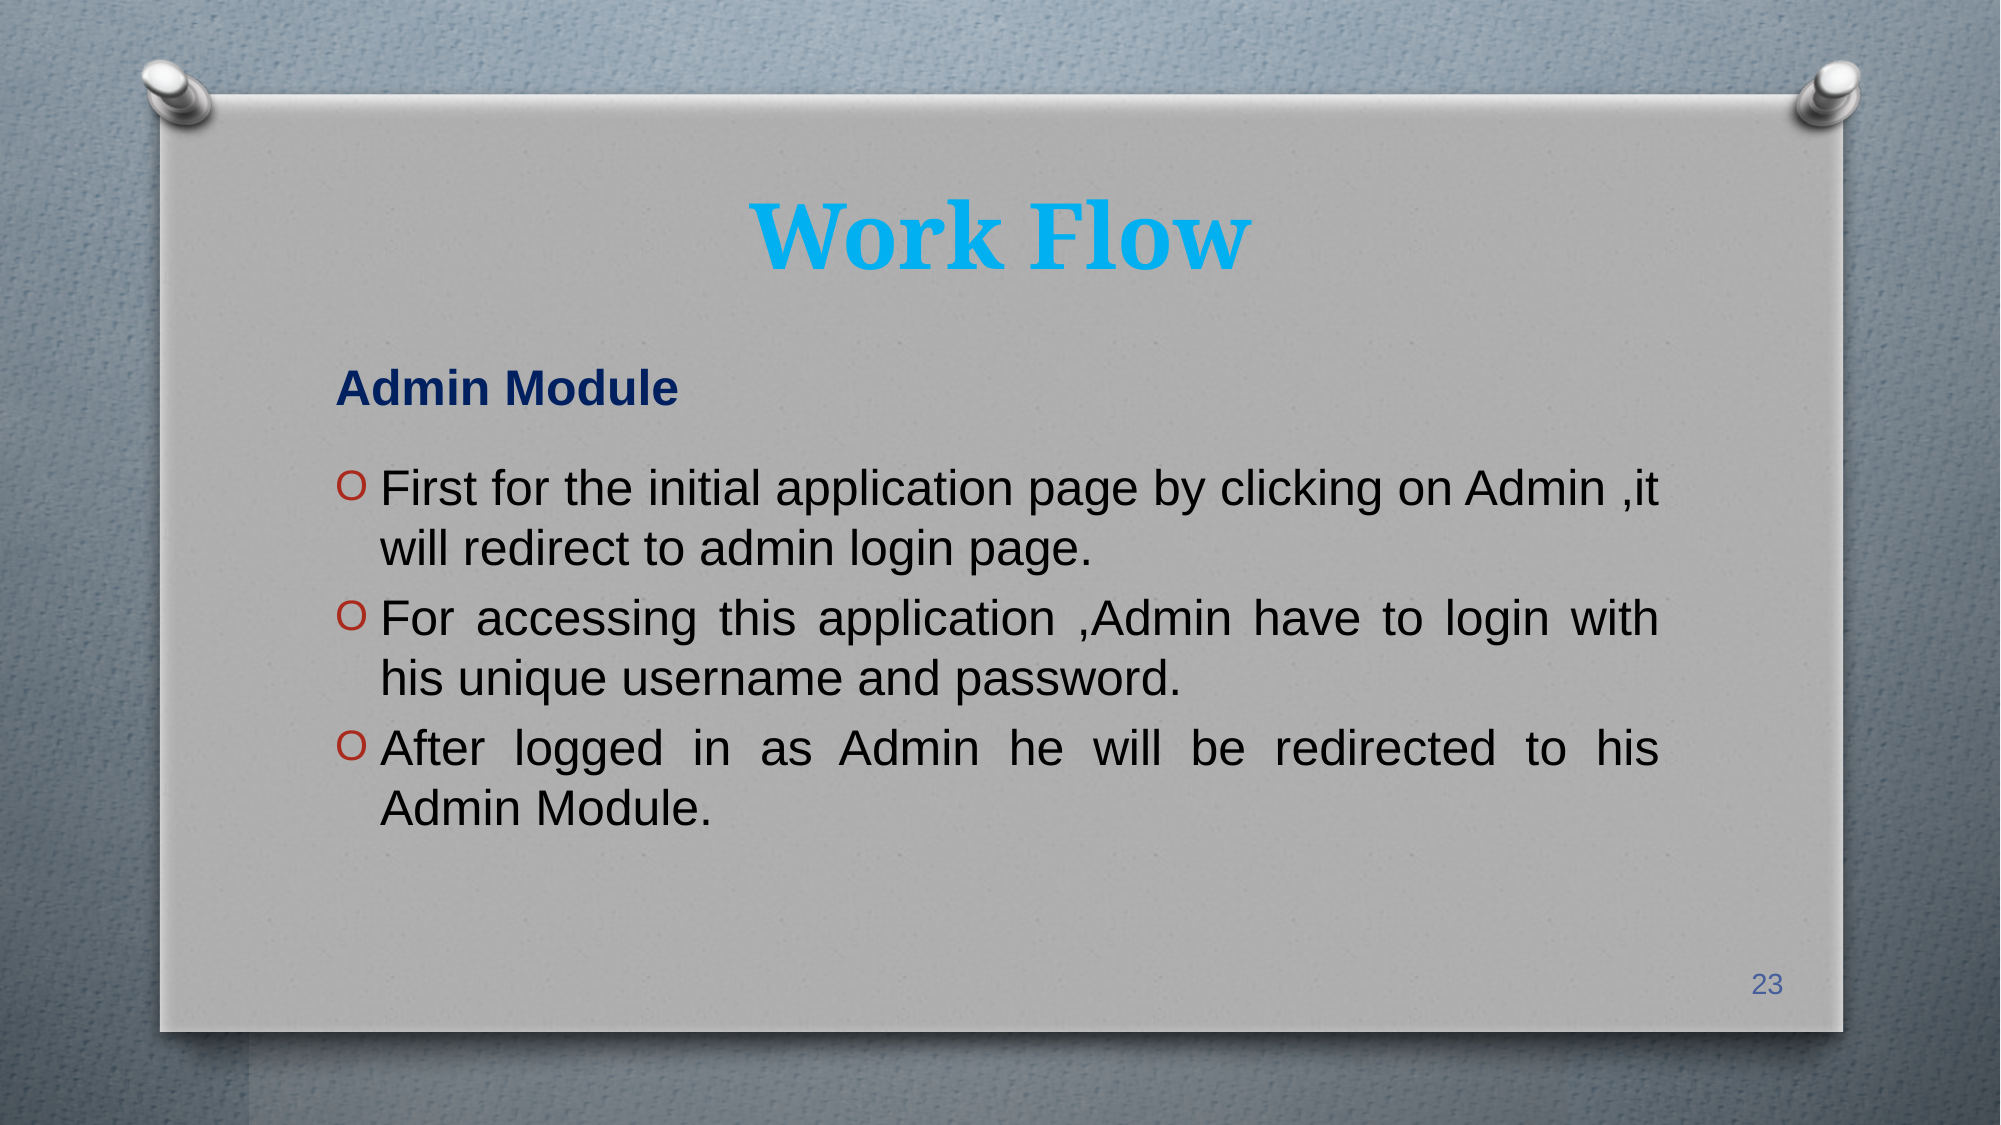

# Work Flow
Admin Module

First for the initial application page by clicking on Admin ,it will redirect to admin login page.
For accessing this application ,Admin have to login with his unique username and password.
After logged in as Admin he will be redirected to his Admin Module.

23